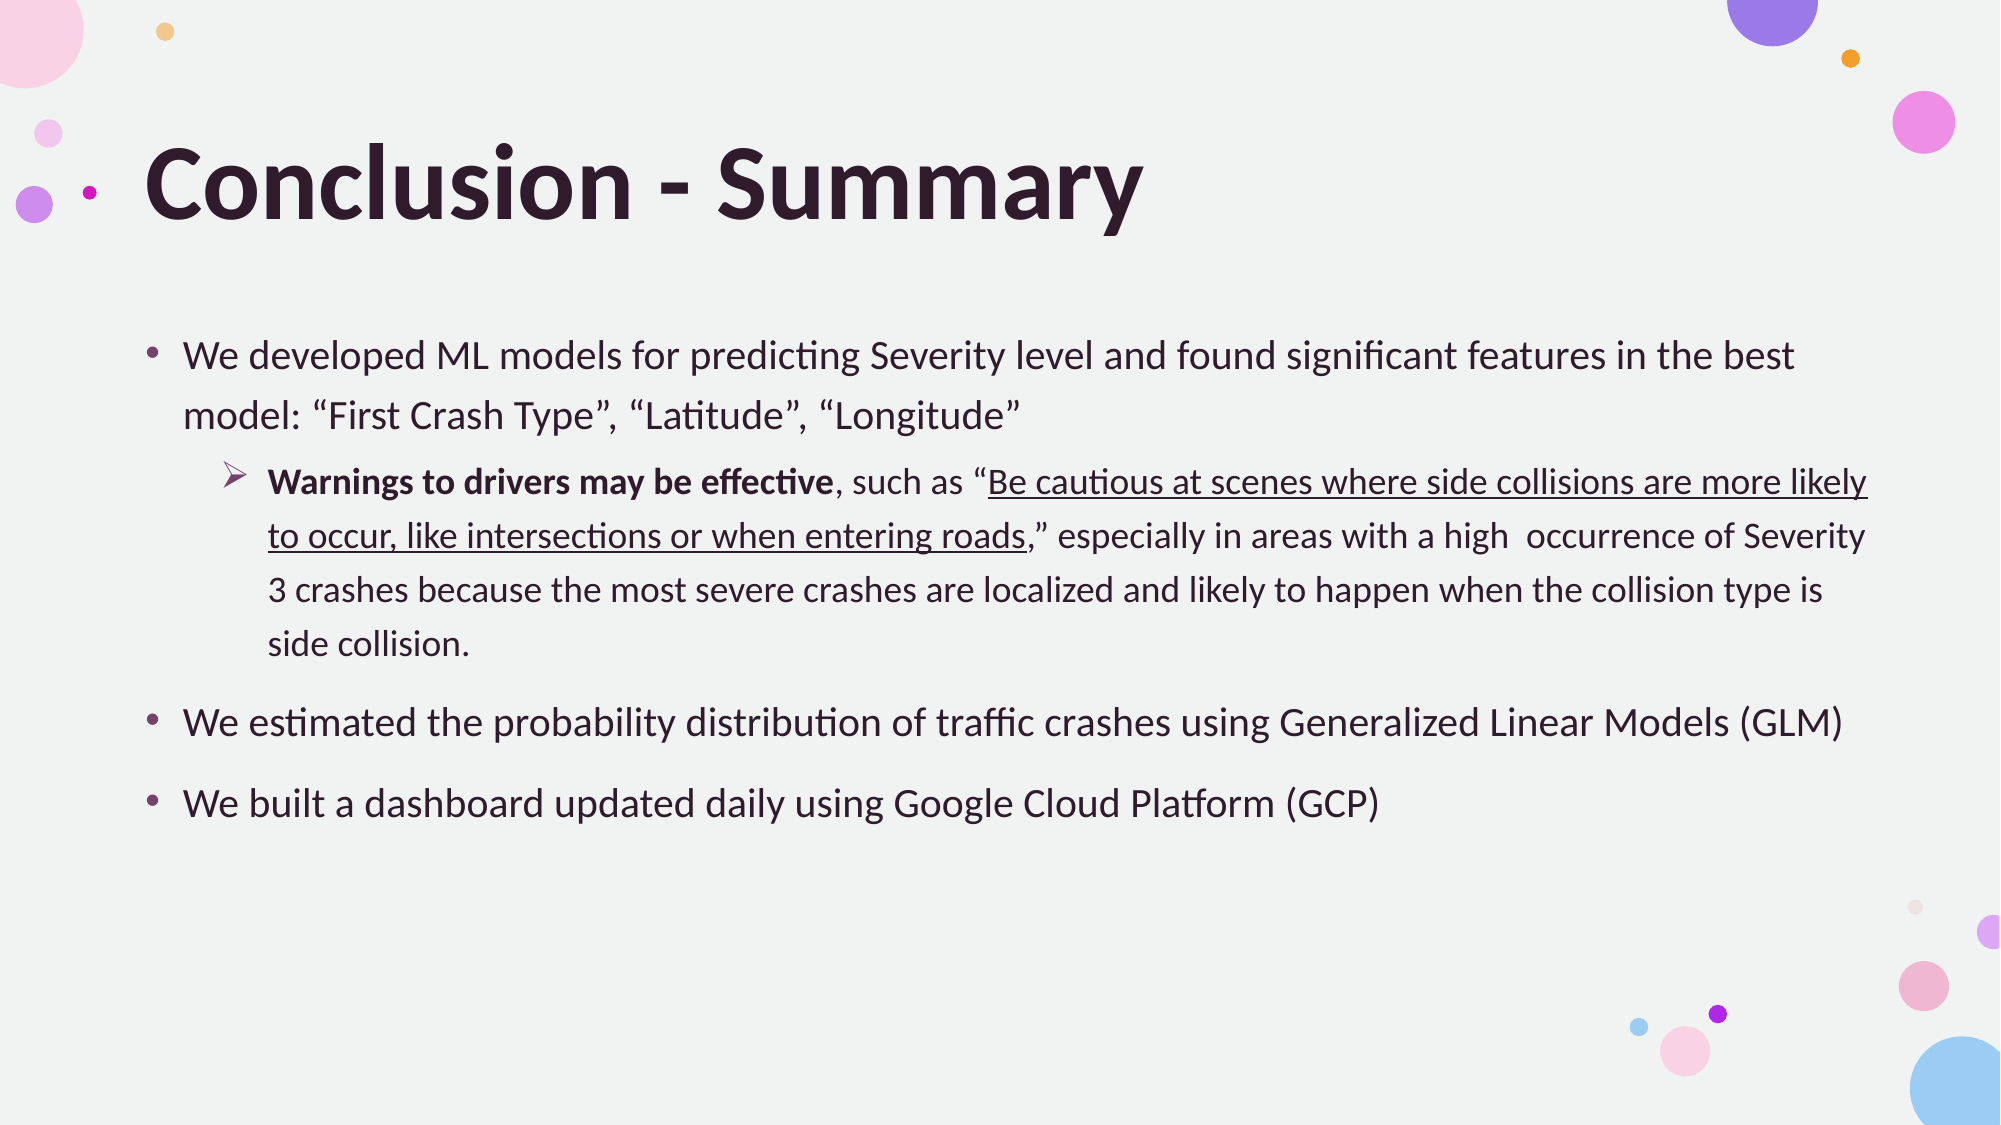

# Conclusion - Summary
We developed ML models for predicting Severity level and found significant features in the best model: “First Crash Type”, “Latitude”, “Longitude”
Warnings to drivers may be effective, such as “Be cautious at scenes where side collisions are more likely to occur, like intersections or when entering roads,” especially in areas with a high  occurrence of Severity 3 crashes because the most severe crashes are localized and likely to happen when the collision type is side collision.
We estimated the probability distribution of traffic crashes using Generalized Linear Models (GLM)
We built a dashboard updated daily using Google Cloud Platform (GCP)